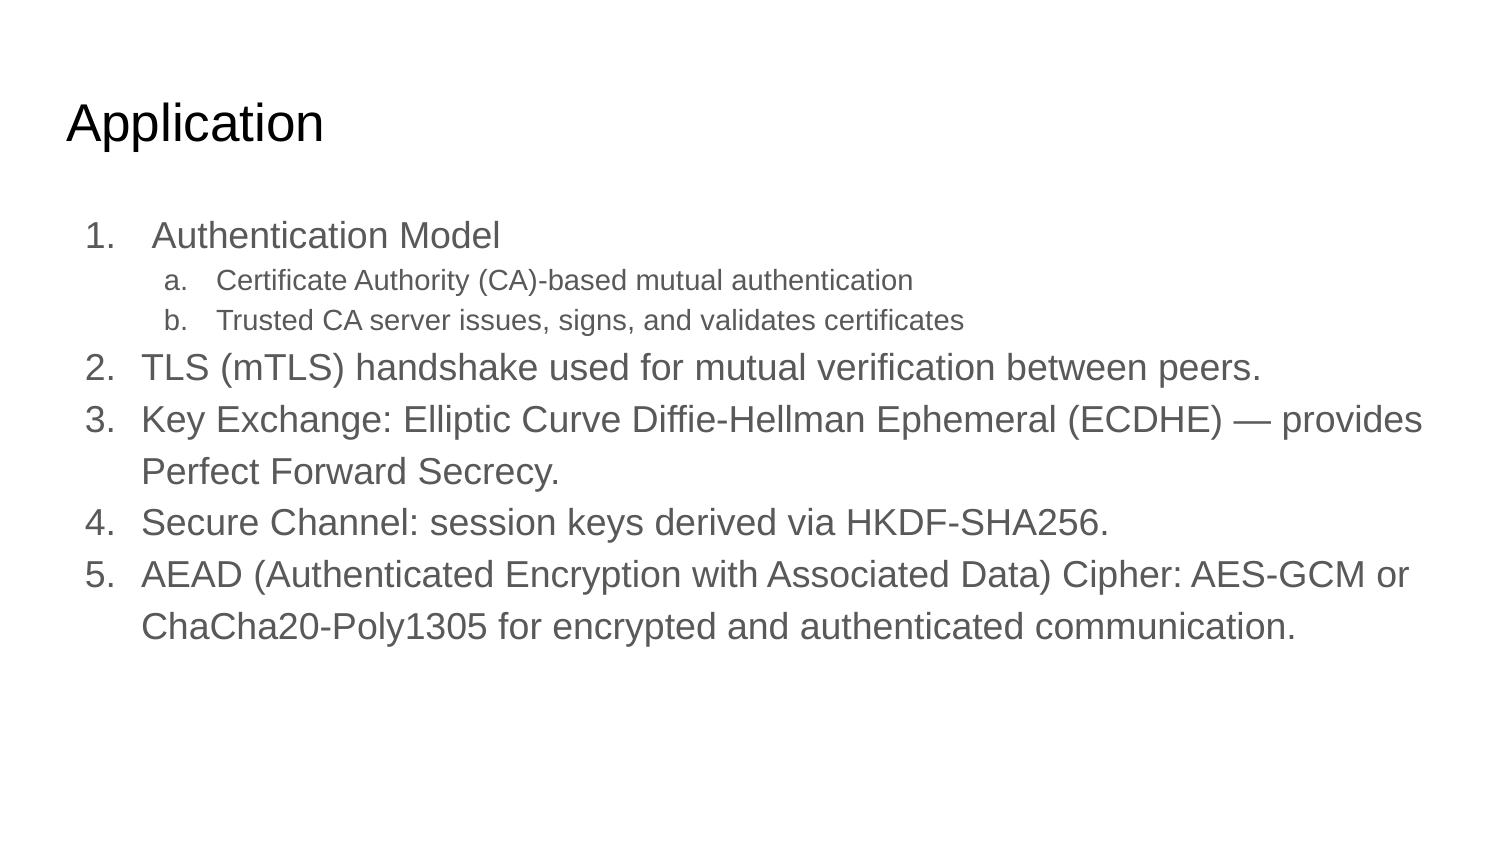

# Application
 Authentication Model
Certificate Authority (CA)-based mutual authentication
Trusted CA server issues, signs, and validates certificates
TLS (mTLS) handshake used for mutual verification between peers.
Key Exchange: Elliptic Curve Diffie-Hellman Ephemeral (ECDHE) — provides Perfect Forward Secrecy.
Secure Channel: session keys derived via HKDF-SHA256.
AEAD (Authenticated Encryption with Associated Data) Cipher: AES-GCM or ChaCha20-Poly1305 for encrypted and authenticated communication.